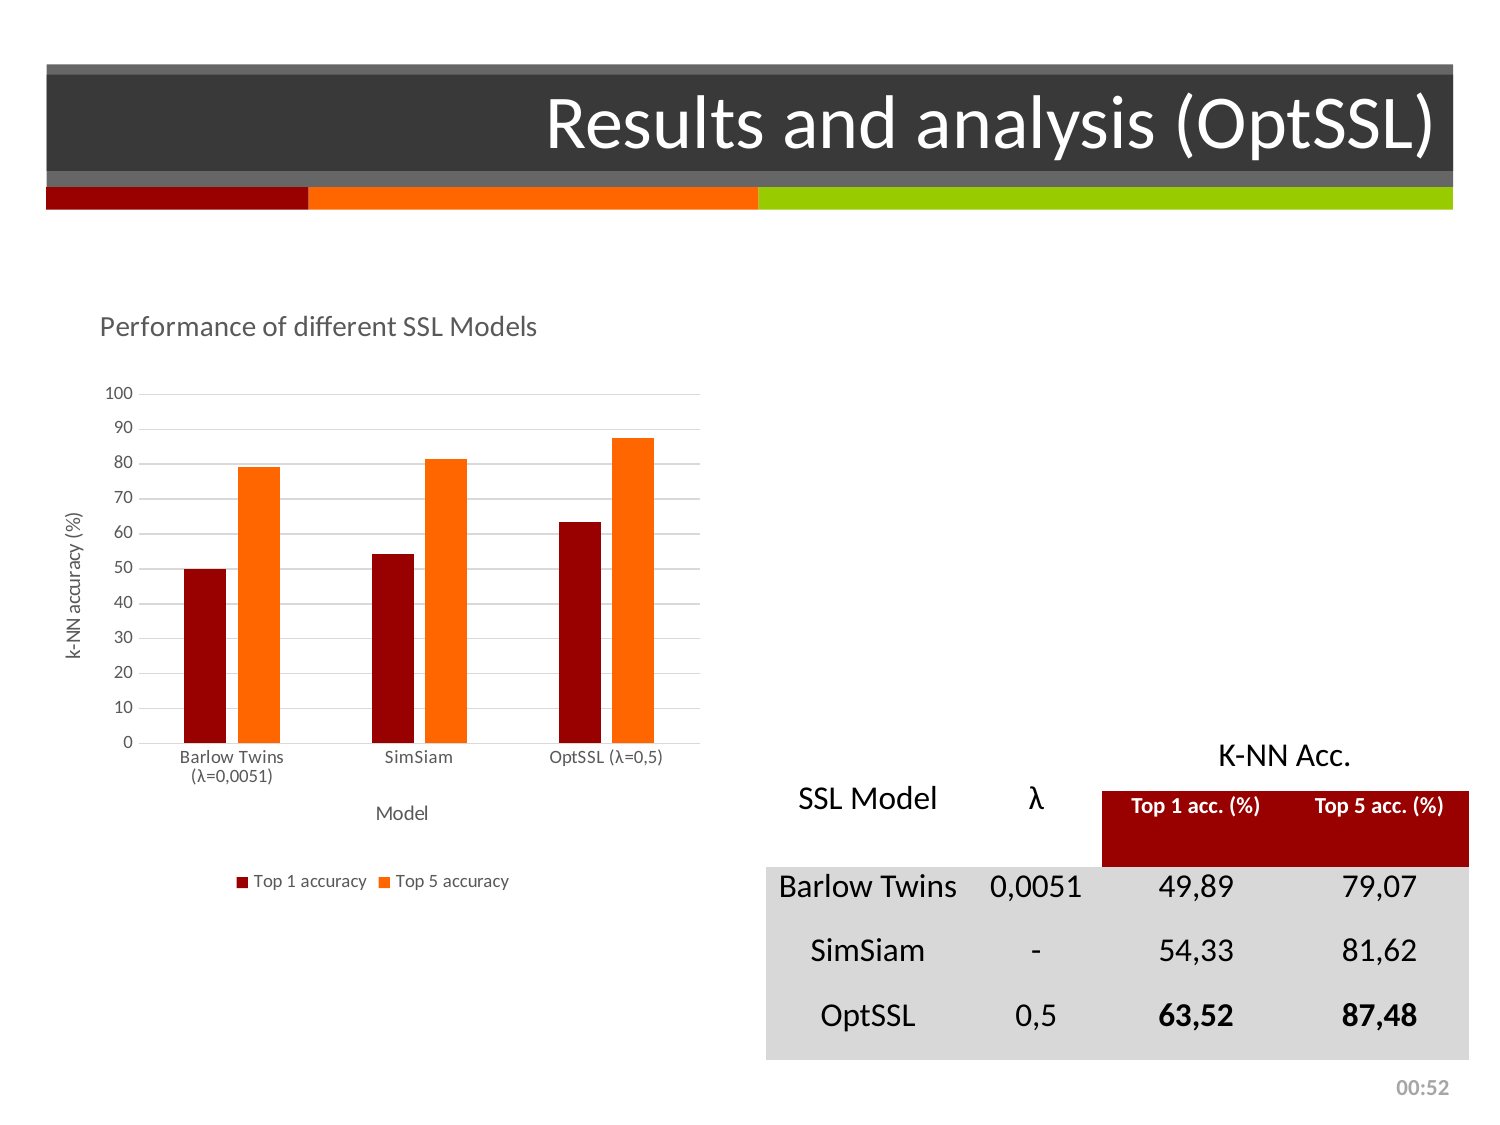

# Results and analysis (OptSSL)

### Chart: Performance of different SSL Models

| Category |  |  |
|---|---|---|
| Barlow Twins (λ=0,0051) | 49.89 | 79.07 |
| SimSiam | 54.33 | 81.62 |
| OptSSL (λ=0,5) | 63.52 | 87.48 |
| SSL Model | λ | K-NN Acc. |  |
| --- | --- | --- | --- |
|  |  | Top 1 acc. (%) | Top 5 acc. (%) |
| Barlow Twins | 0,0051 | 49,89 | 79,07 |
| SimSiam | - | 54,33 | 81,62 |
| OptSSL | 0,5 | 63,52 | 87,48 |
00:52